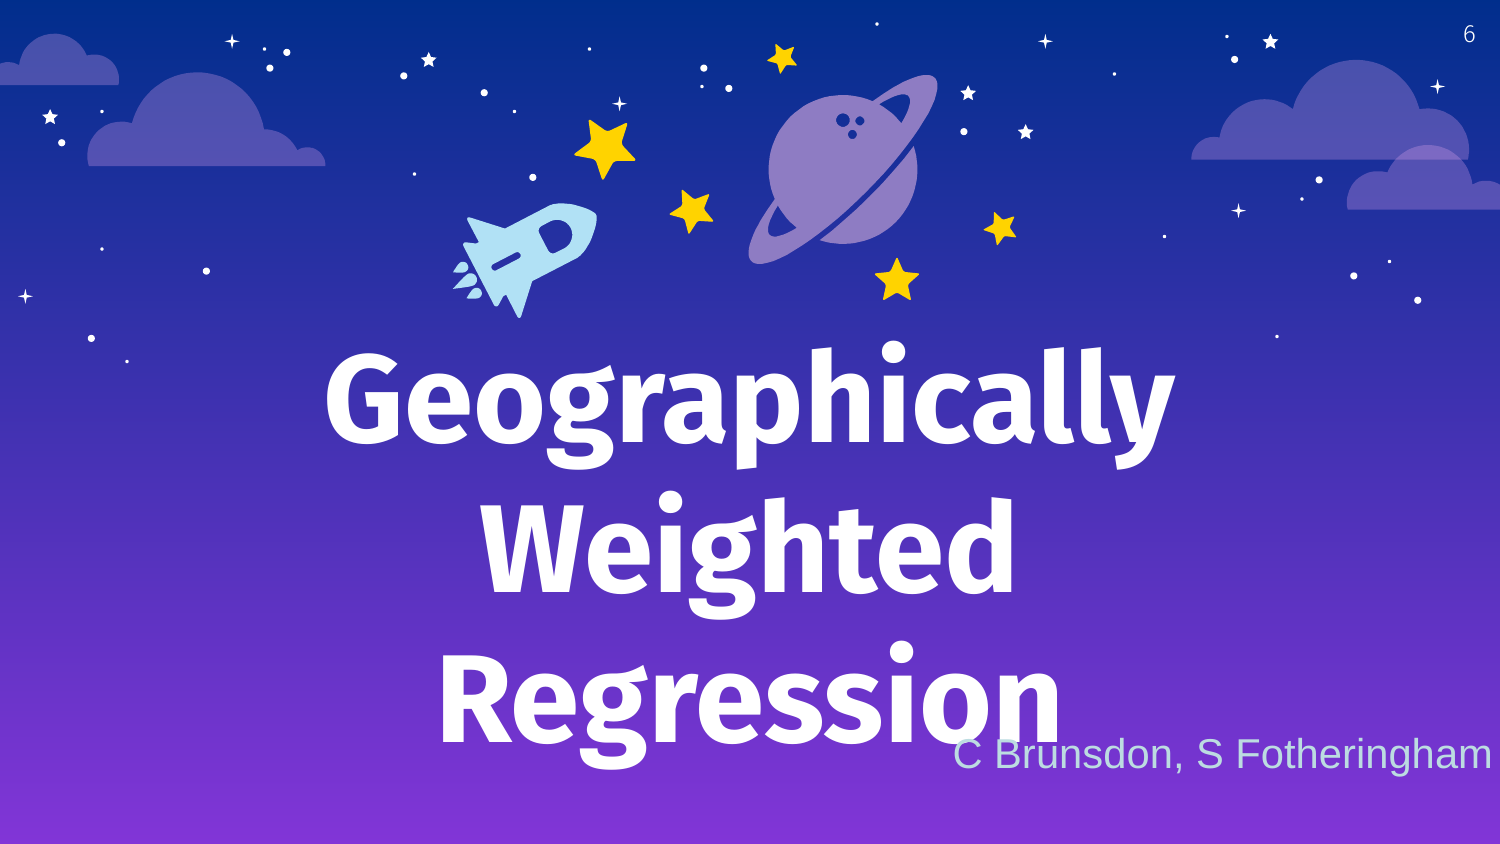

6

Geographically Weighted Regression
C Brunsdon, S Fotheringham